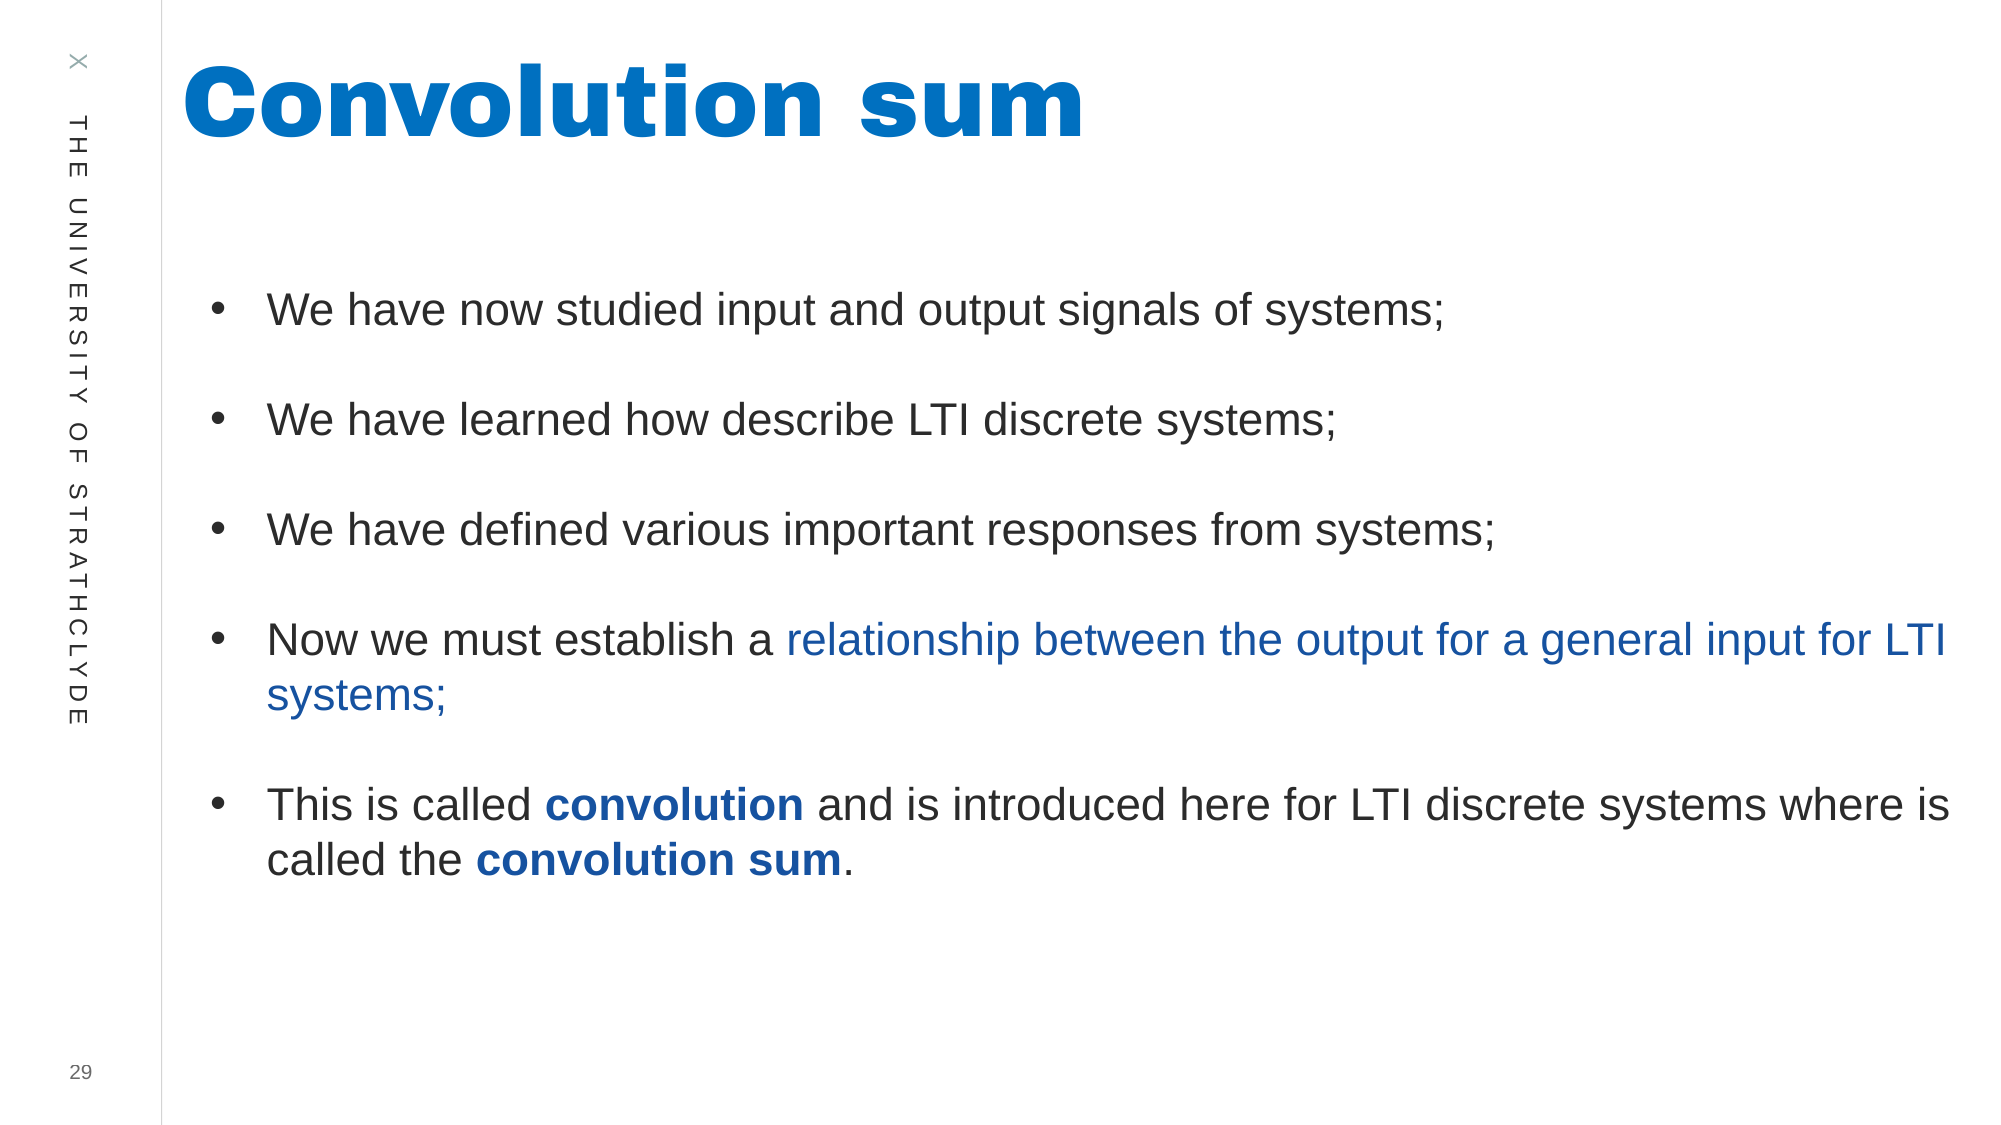

# Convolution sum
We have now studied input and output signals of systems;

We have learned how describe LTI discrete systems;

We have defined various important responses from systems;

Now we must establish a relationship between the output for a general input for LTI systems;

This is called convolution and is introduced here for LTI discrete systems where is called the convolution sum.
29